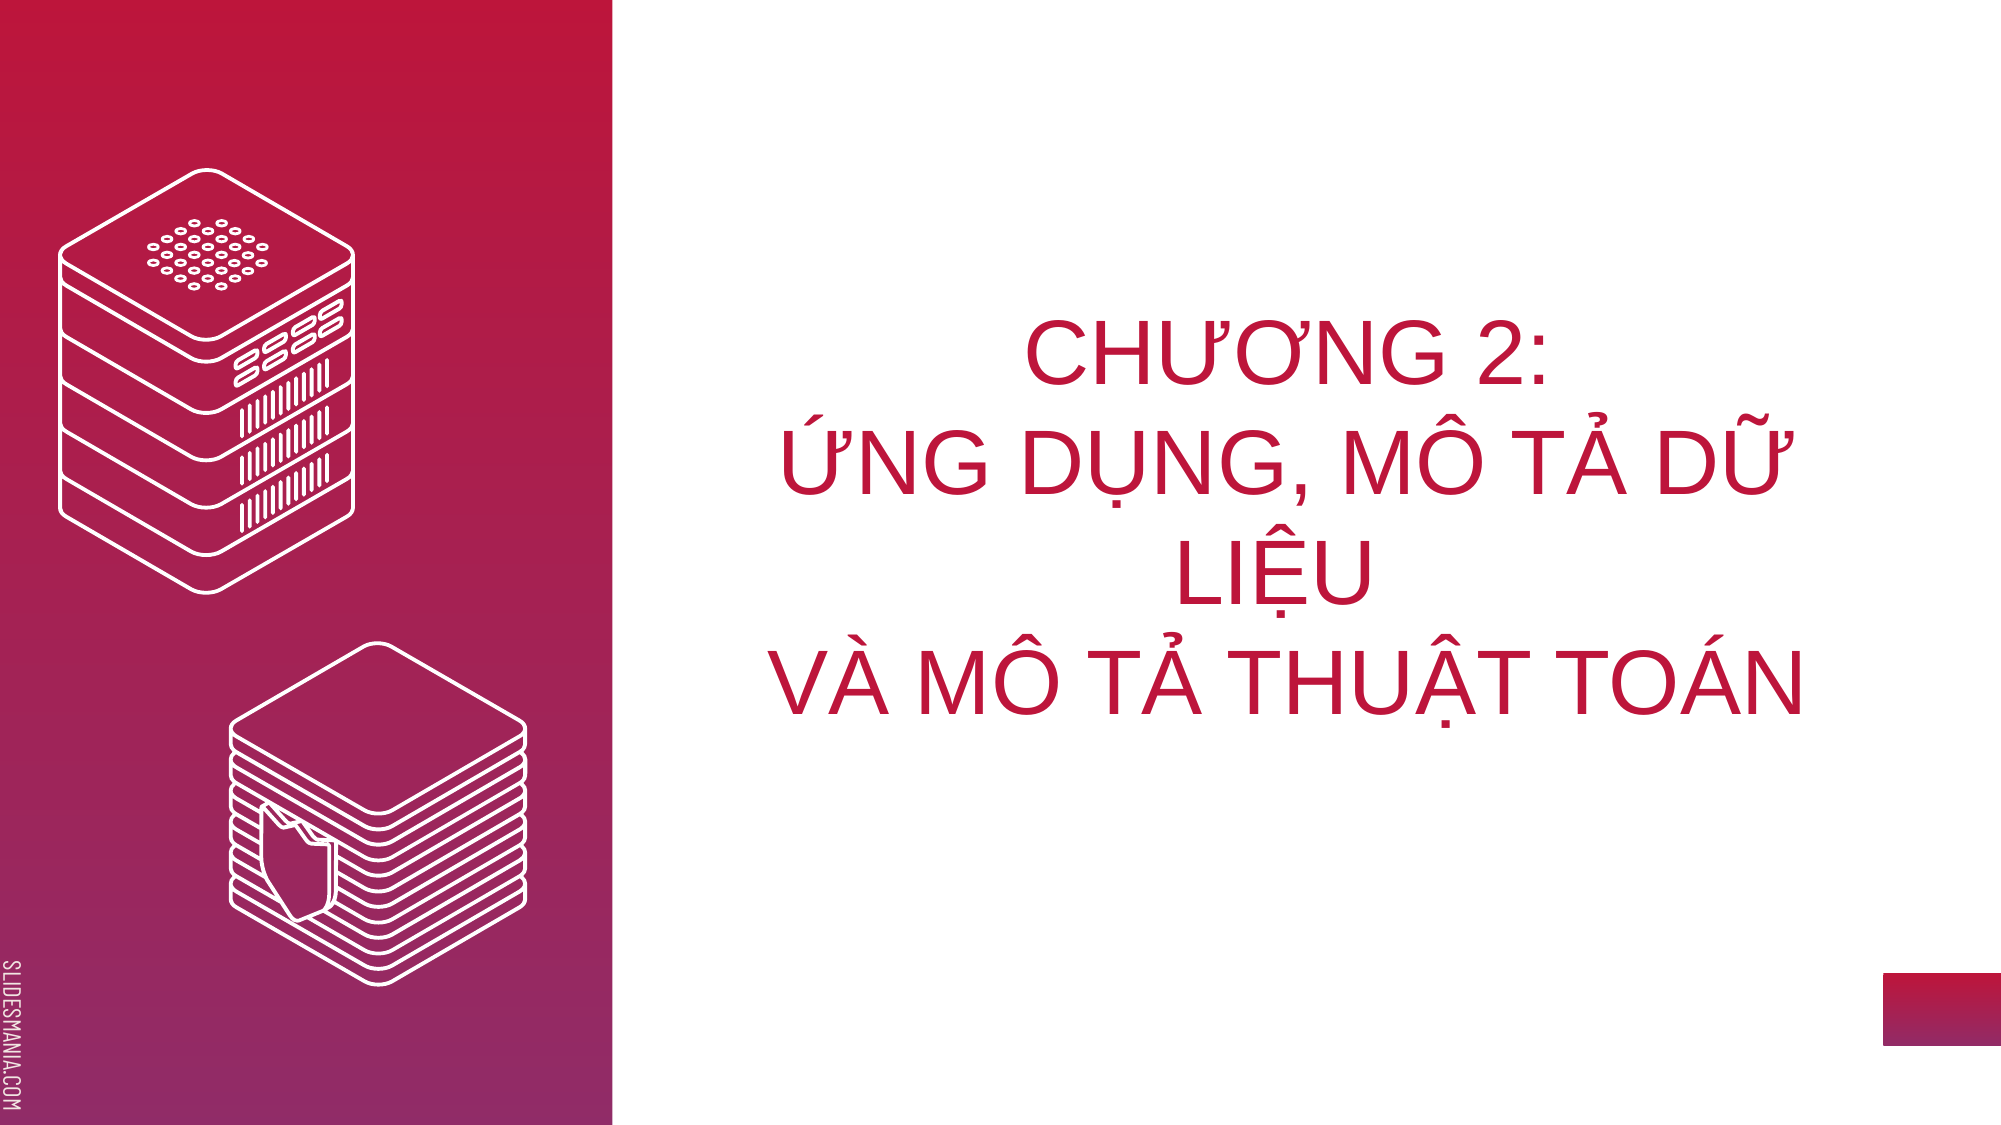

CHƯƠNG 2:
ỨNG DỤNG, MÔ TẢ DỮ LIỆU
VÀ MÔ TẢ THUẬT TOÁN